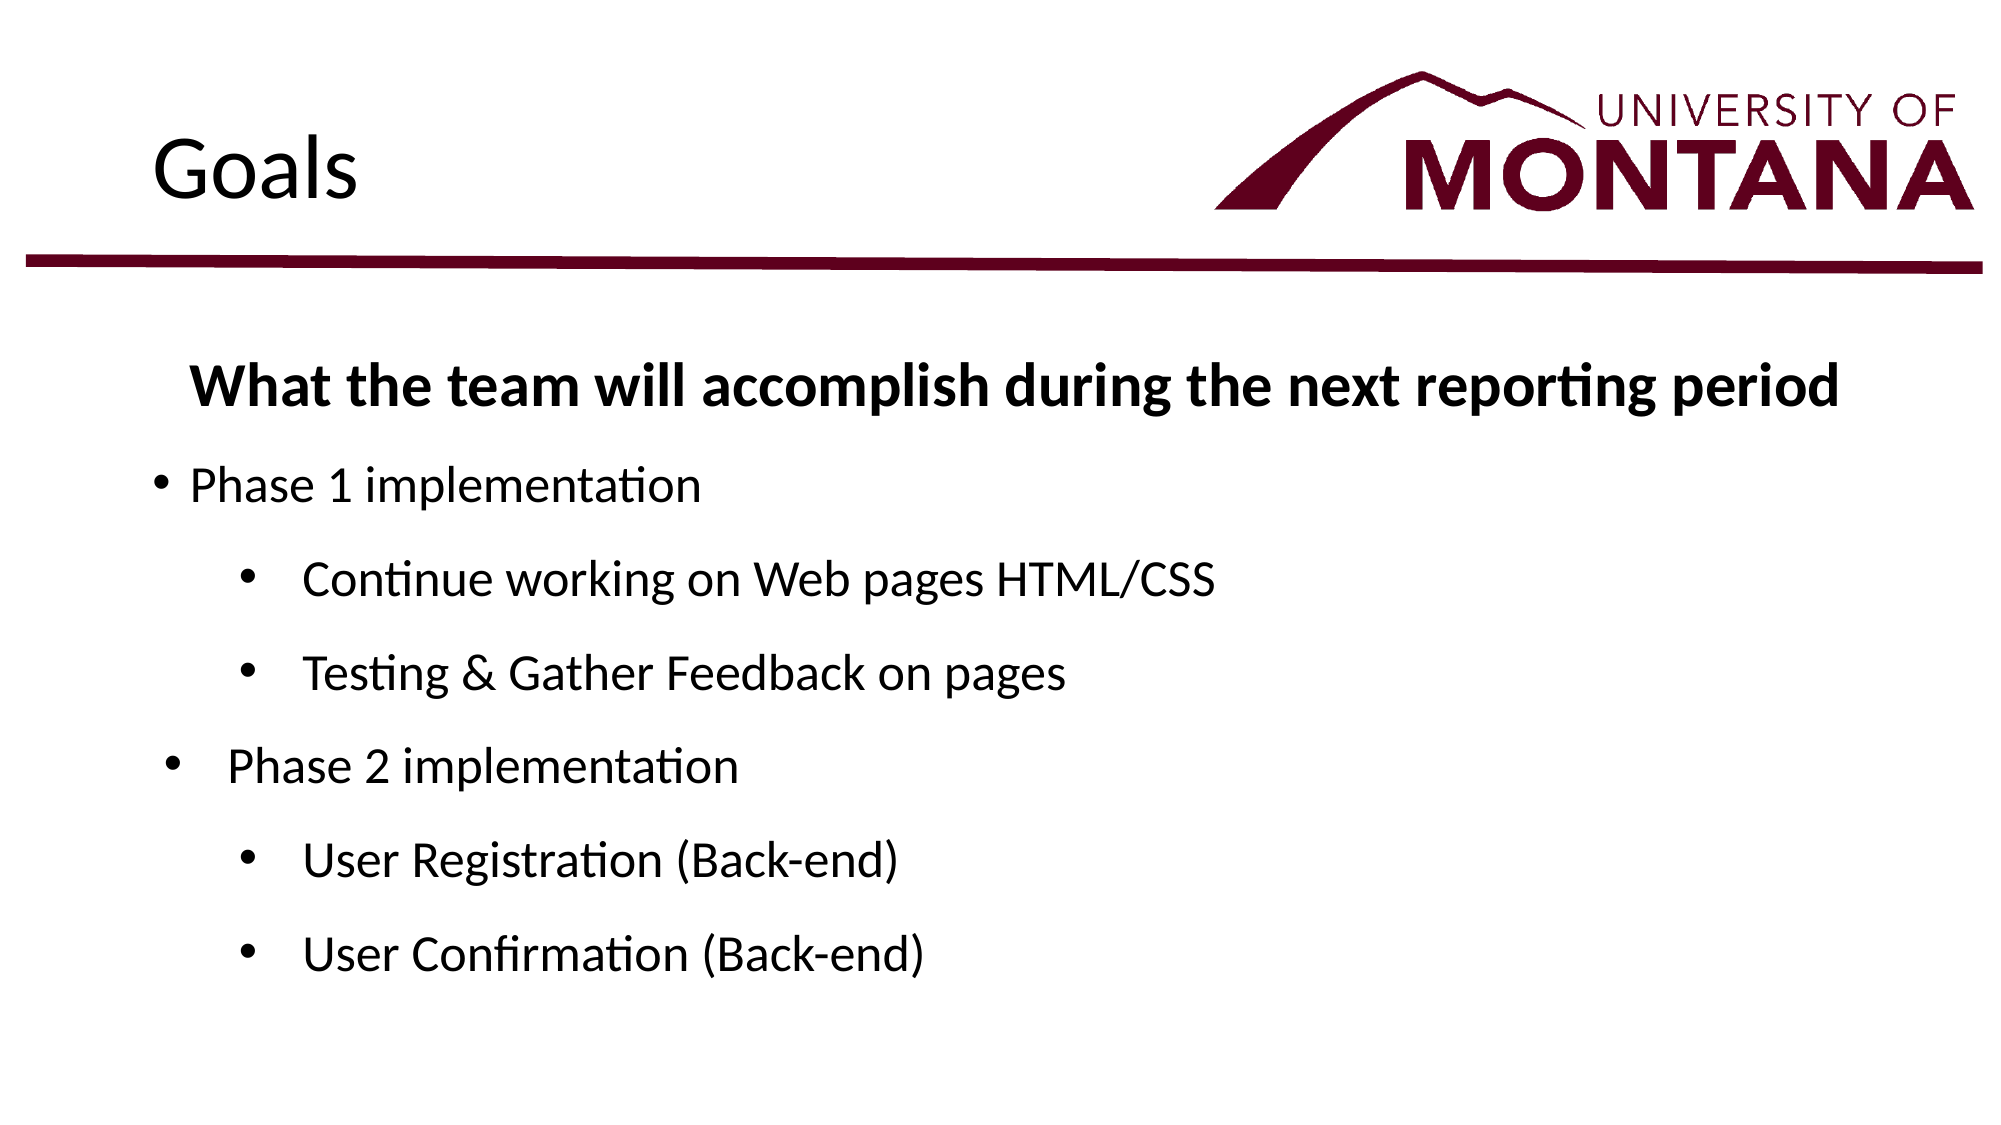

# Goals
What the team will accomplish during the next reporting period
Phase 1 implementation
Continue working on Web pages HTML/CSS
Testing & Gather Feedback on pages
Phase 2 implementation
User Registration (Back-end)
User Confirmation (Back-end)